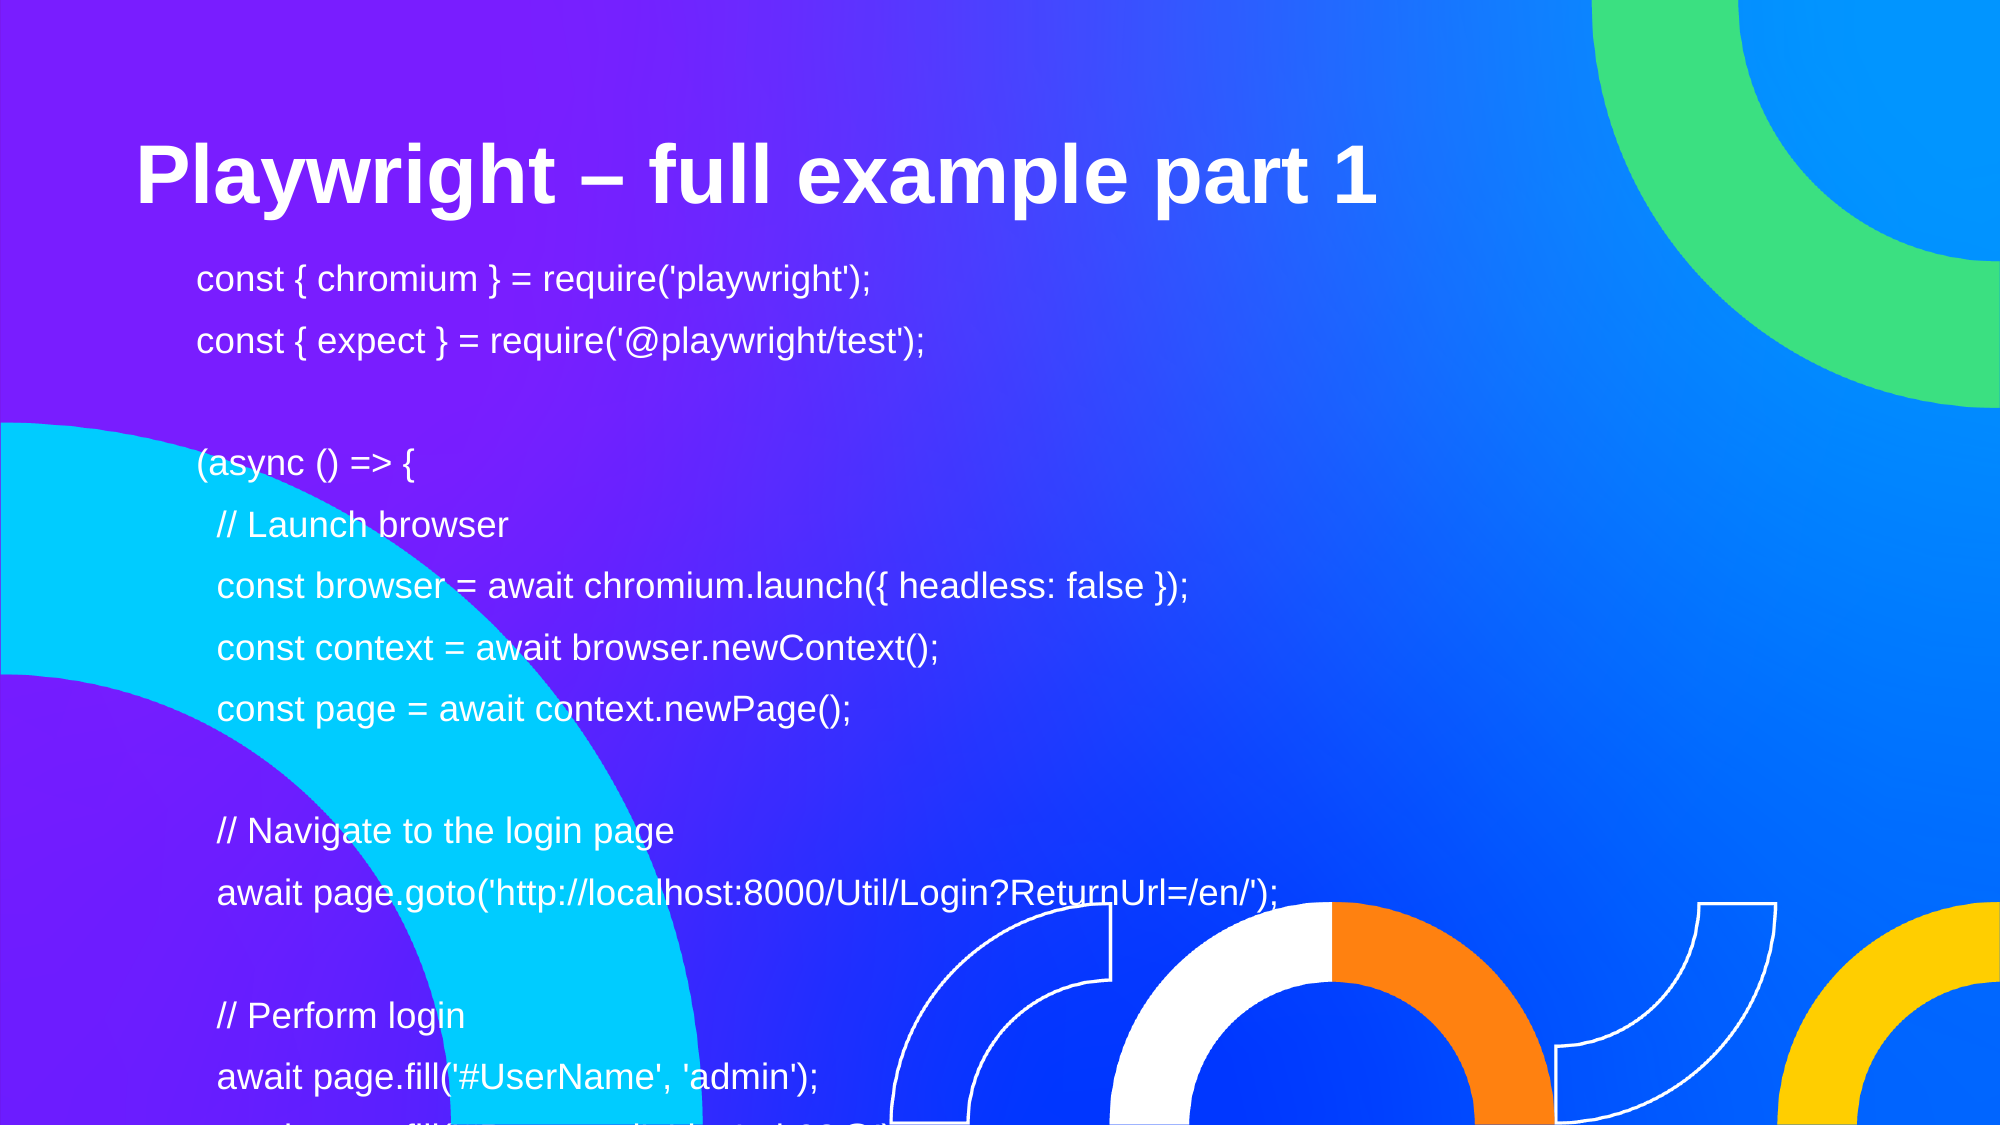

Playwright – full example part 1
const { chromium } = require('playwright');
const { expect } = require('@playwright/test');

(async () => {
  // Launch browser
  const browser = await chromium.launch({ headless: false });
  const context = await browser.newContext();
  const page = await context.newPage();

  // Navigate to the login page
  await page.goto('http://localhost:8000/Util/Login?ReturnUrl=/en/');

  // Perform login
  await page.fill('#UserName', 'admin');
  await page.fill('#Password', 'devLab08@');